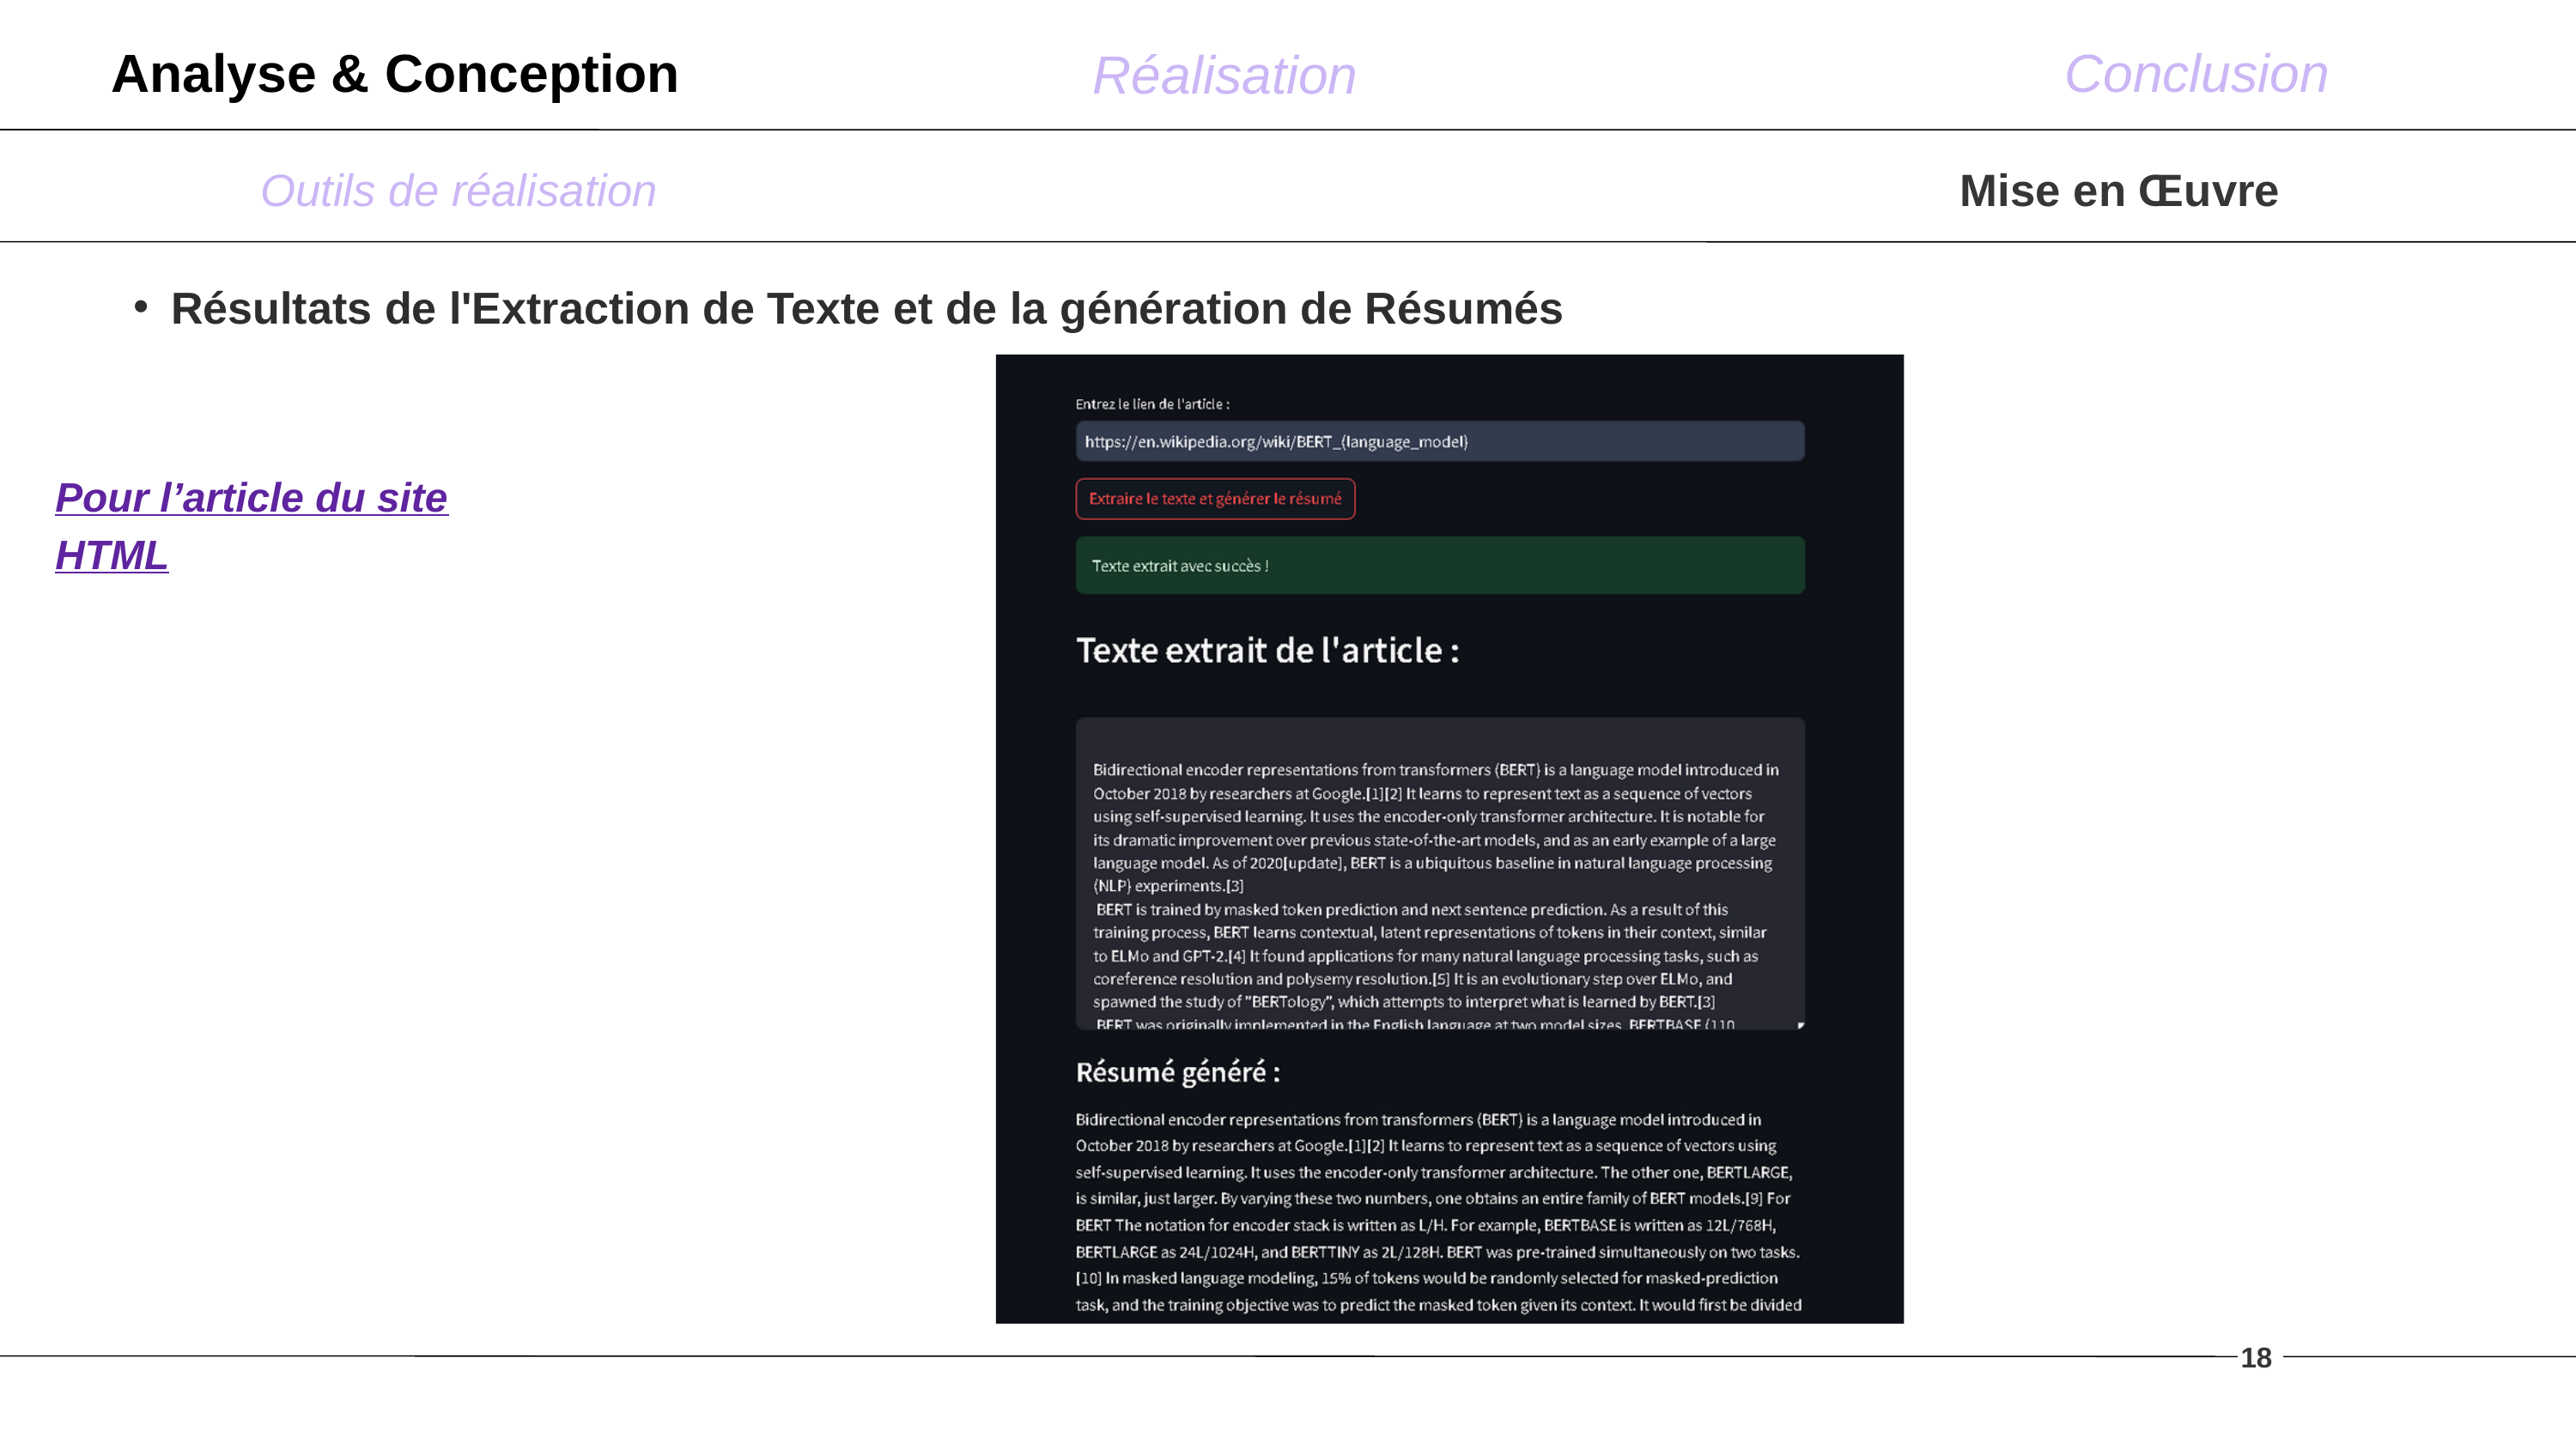

Analyse & Conception
Conclusion
Réalisation

Outils de réalisation
Mise en Œuvre

Résultats de l'Extraction de Texte et de la génération de Résumés

Pour l’article du site HTML
18
10